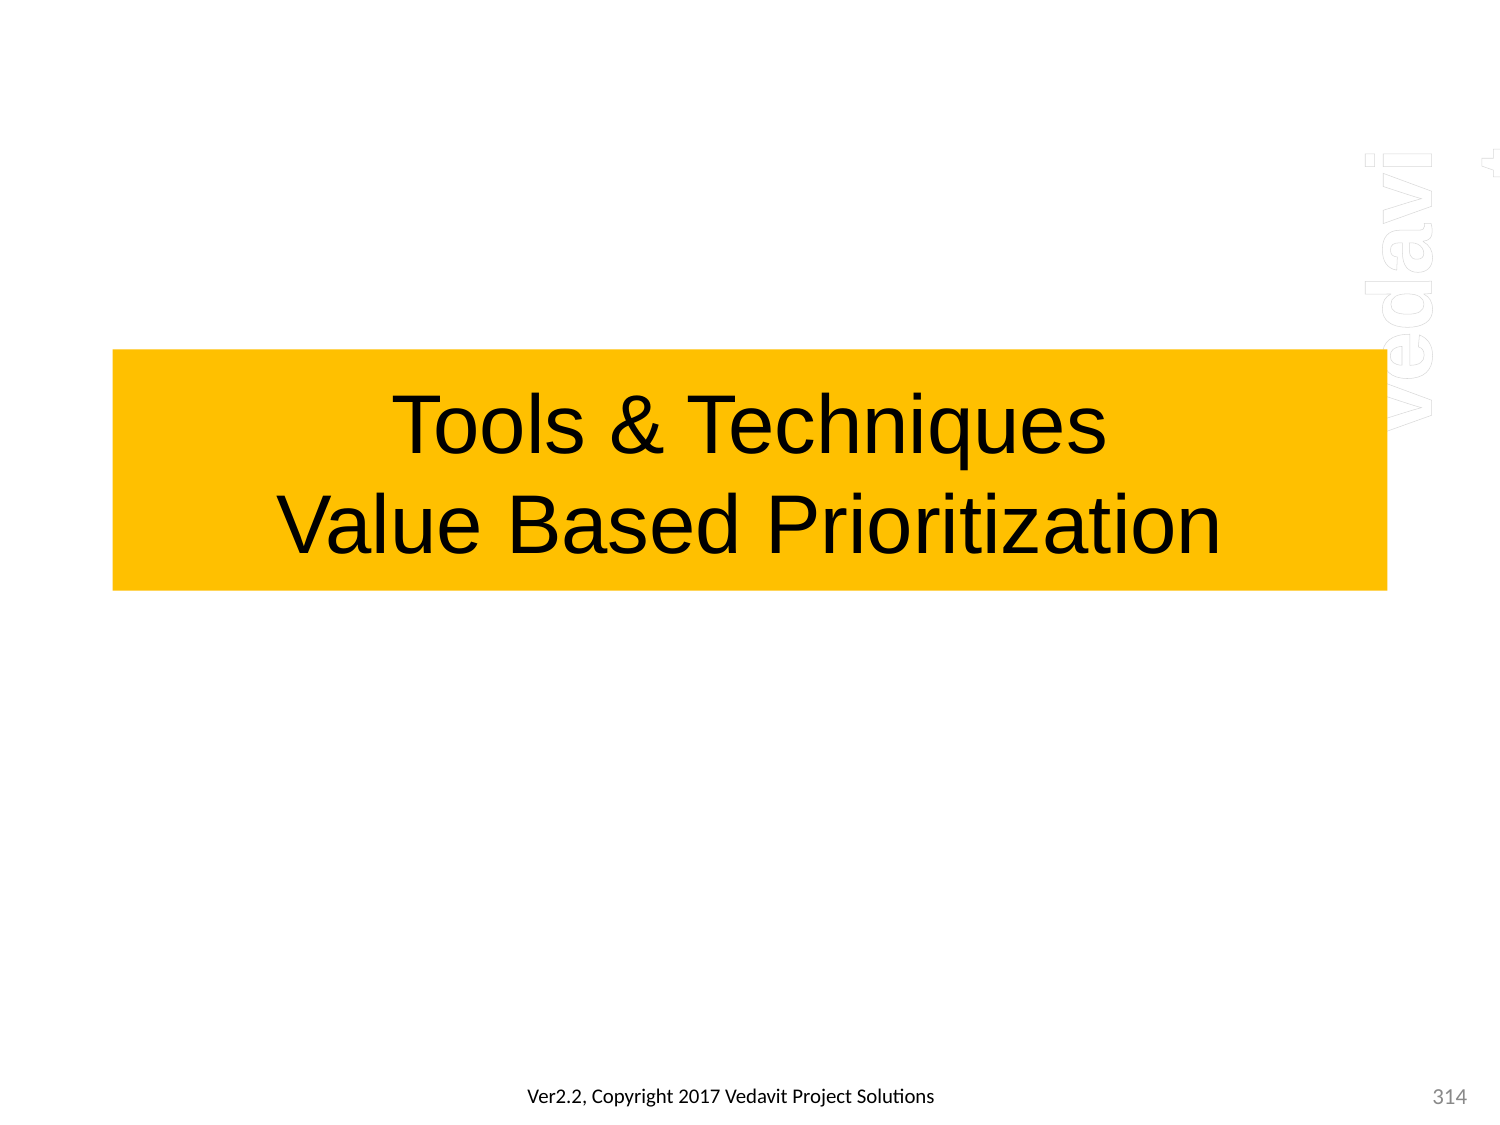

# Tools & Techniques Value Based Prioritization

314